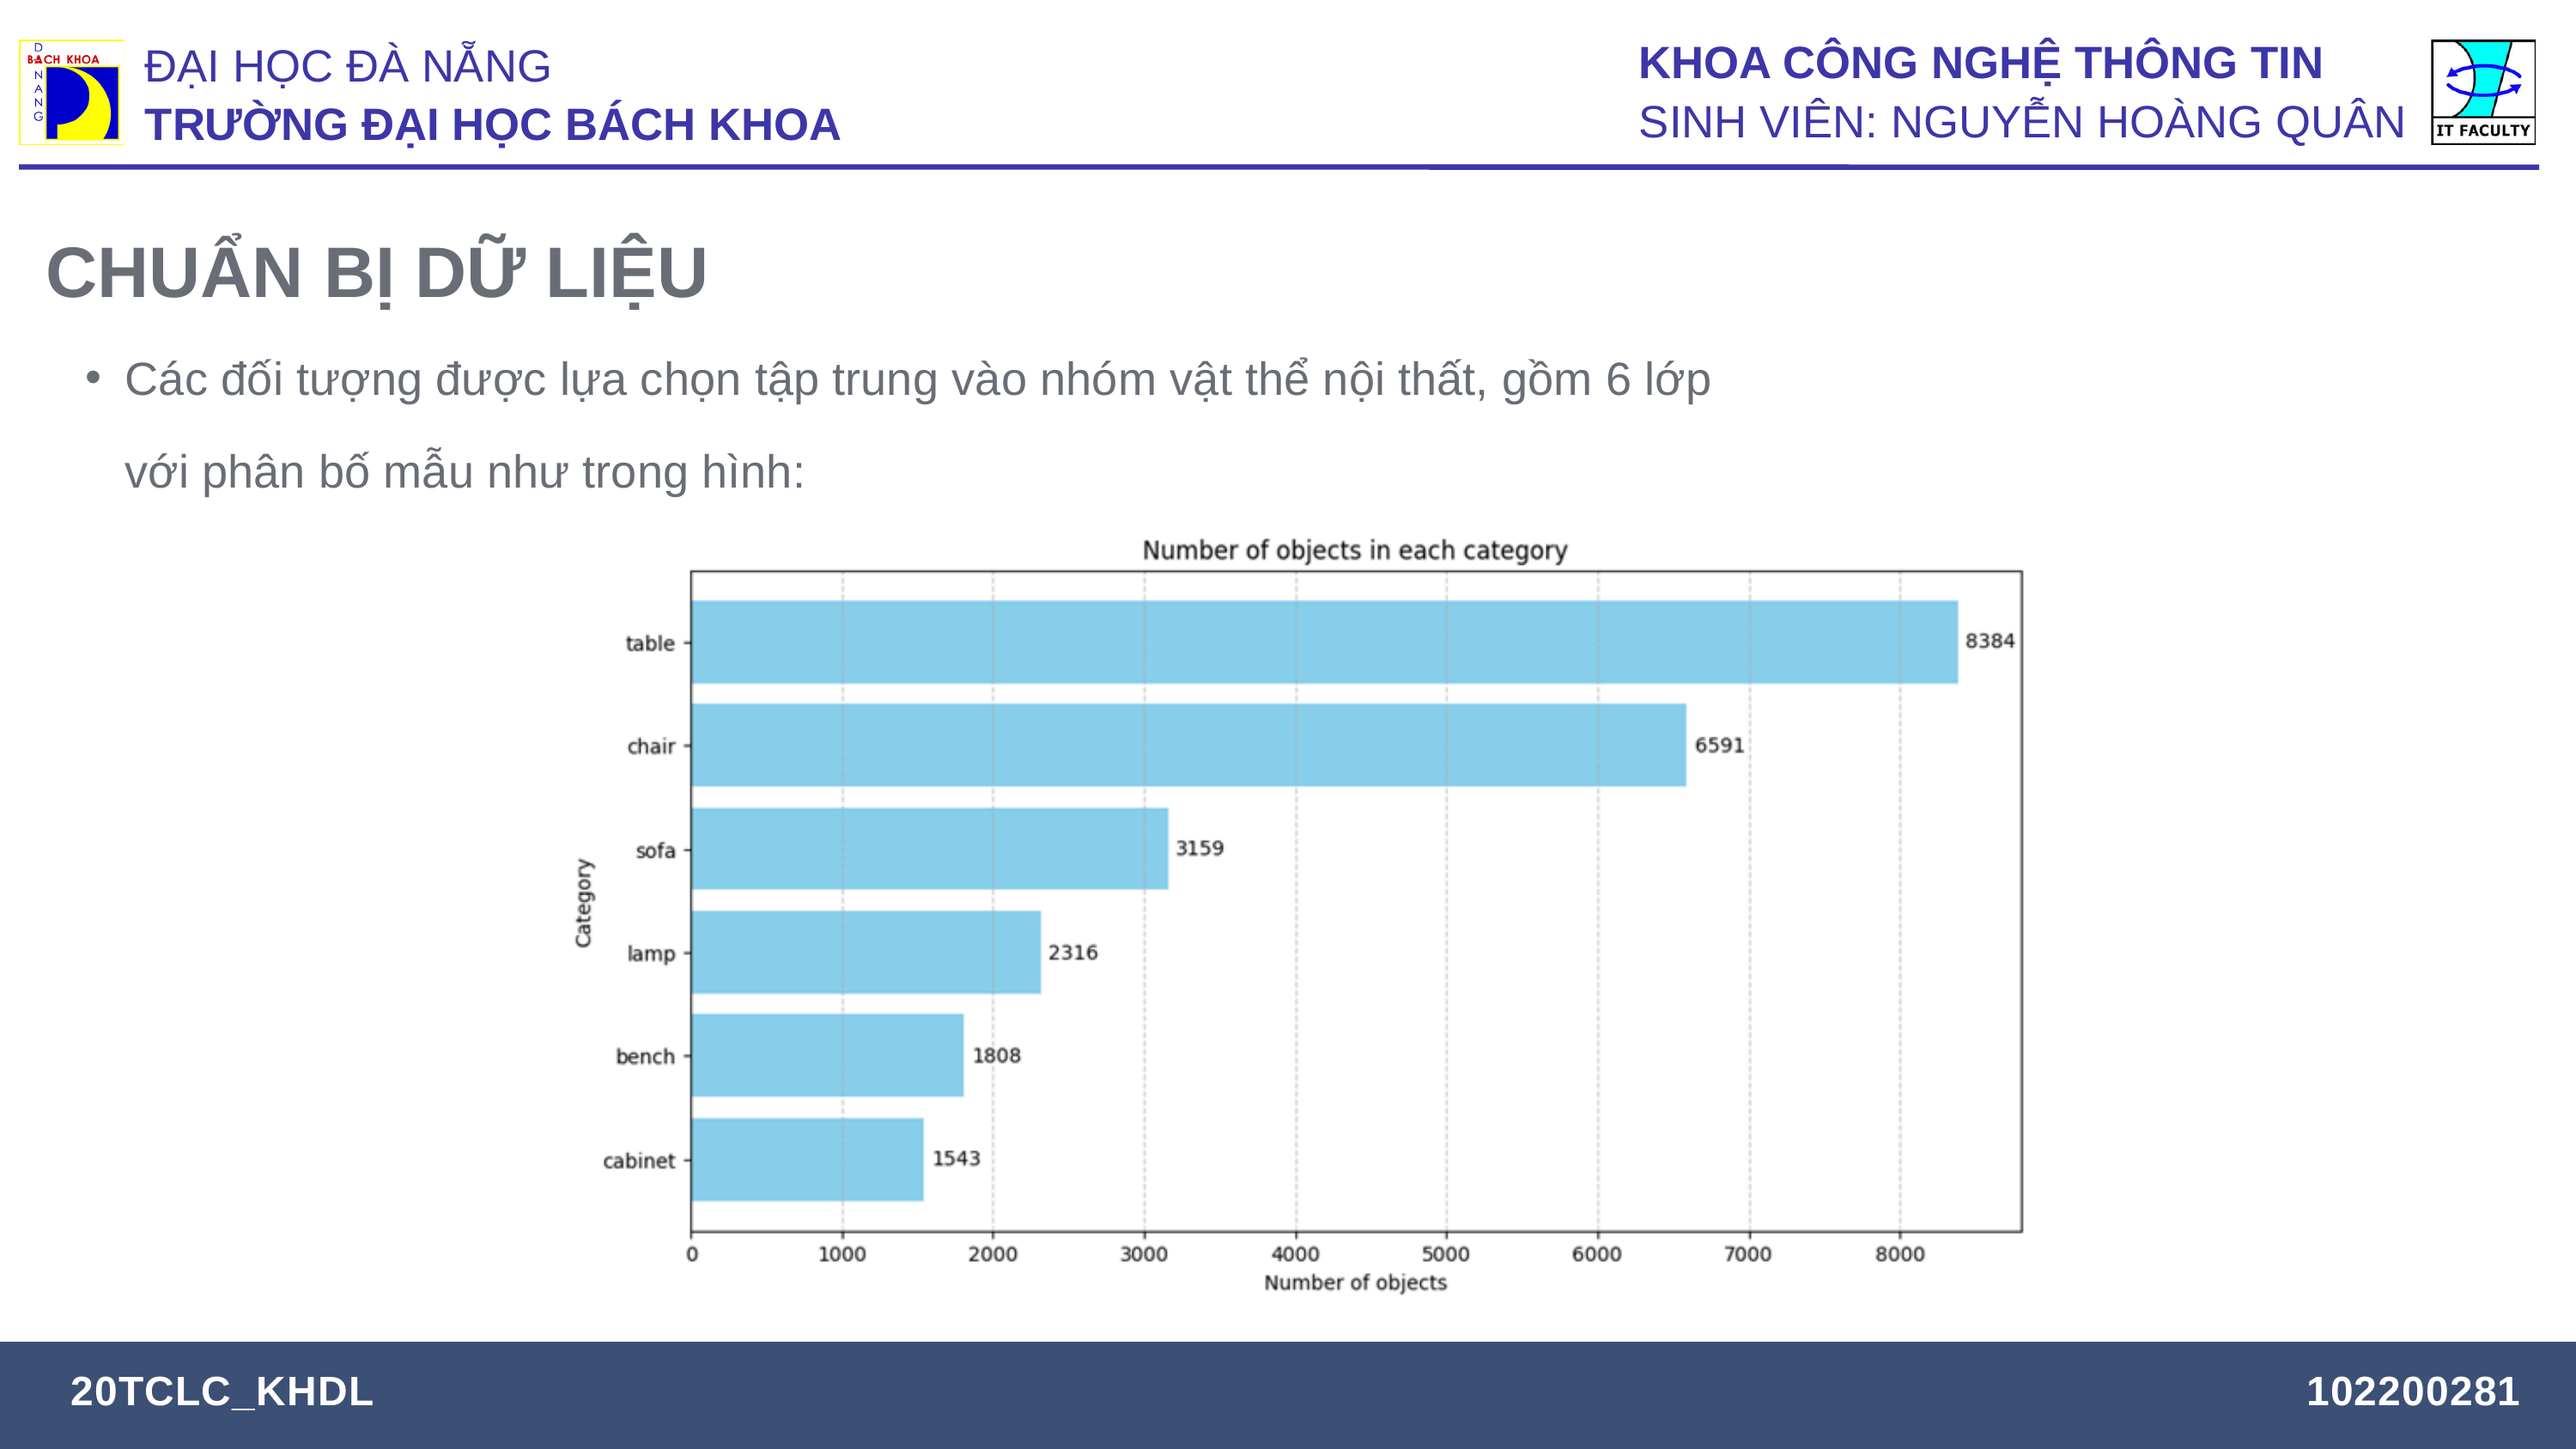

KHOA CÔNG NGHỆ THÔNG TIN
SINH VIÊN: NGUYỄN HOÀNG QUÂN
ĐẠI HỌC ĐÀ NẴNG
TRƯỜNG ĐẠI HỌC BÁCH KHOA

CHUẨN BỊ DỮ LIỆU
Các đối tượng được lựa chọn tập trung vào nhóm vật thể nội thất, gồm 6 lớp với phân bố mẫu như trong hình:

MAJOR: INTERIOR DESIGN

20TCLC_KHDL
102200281